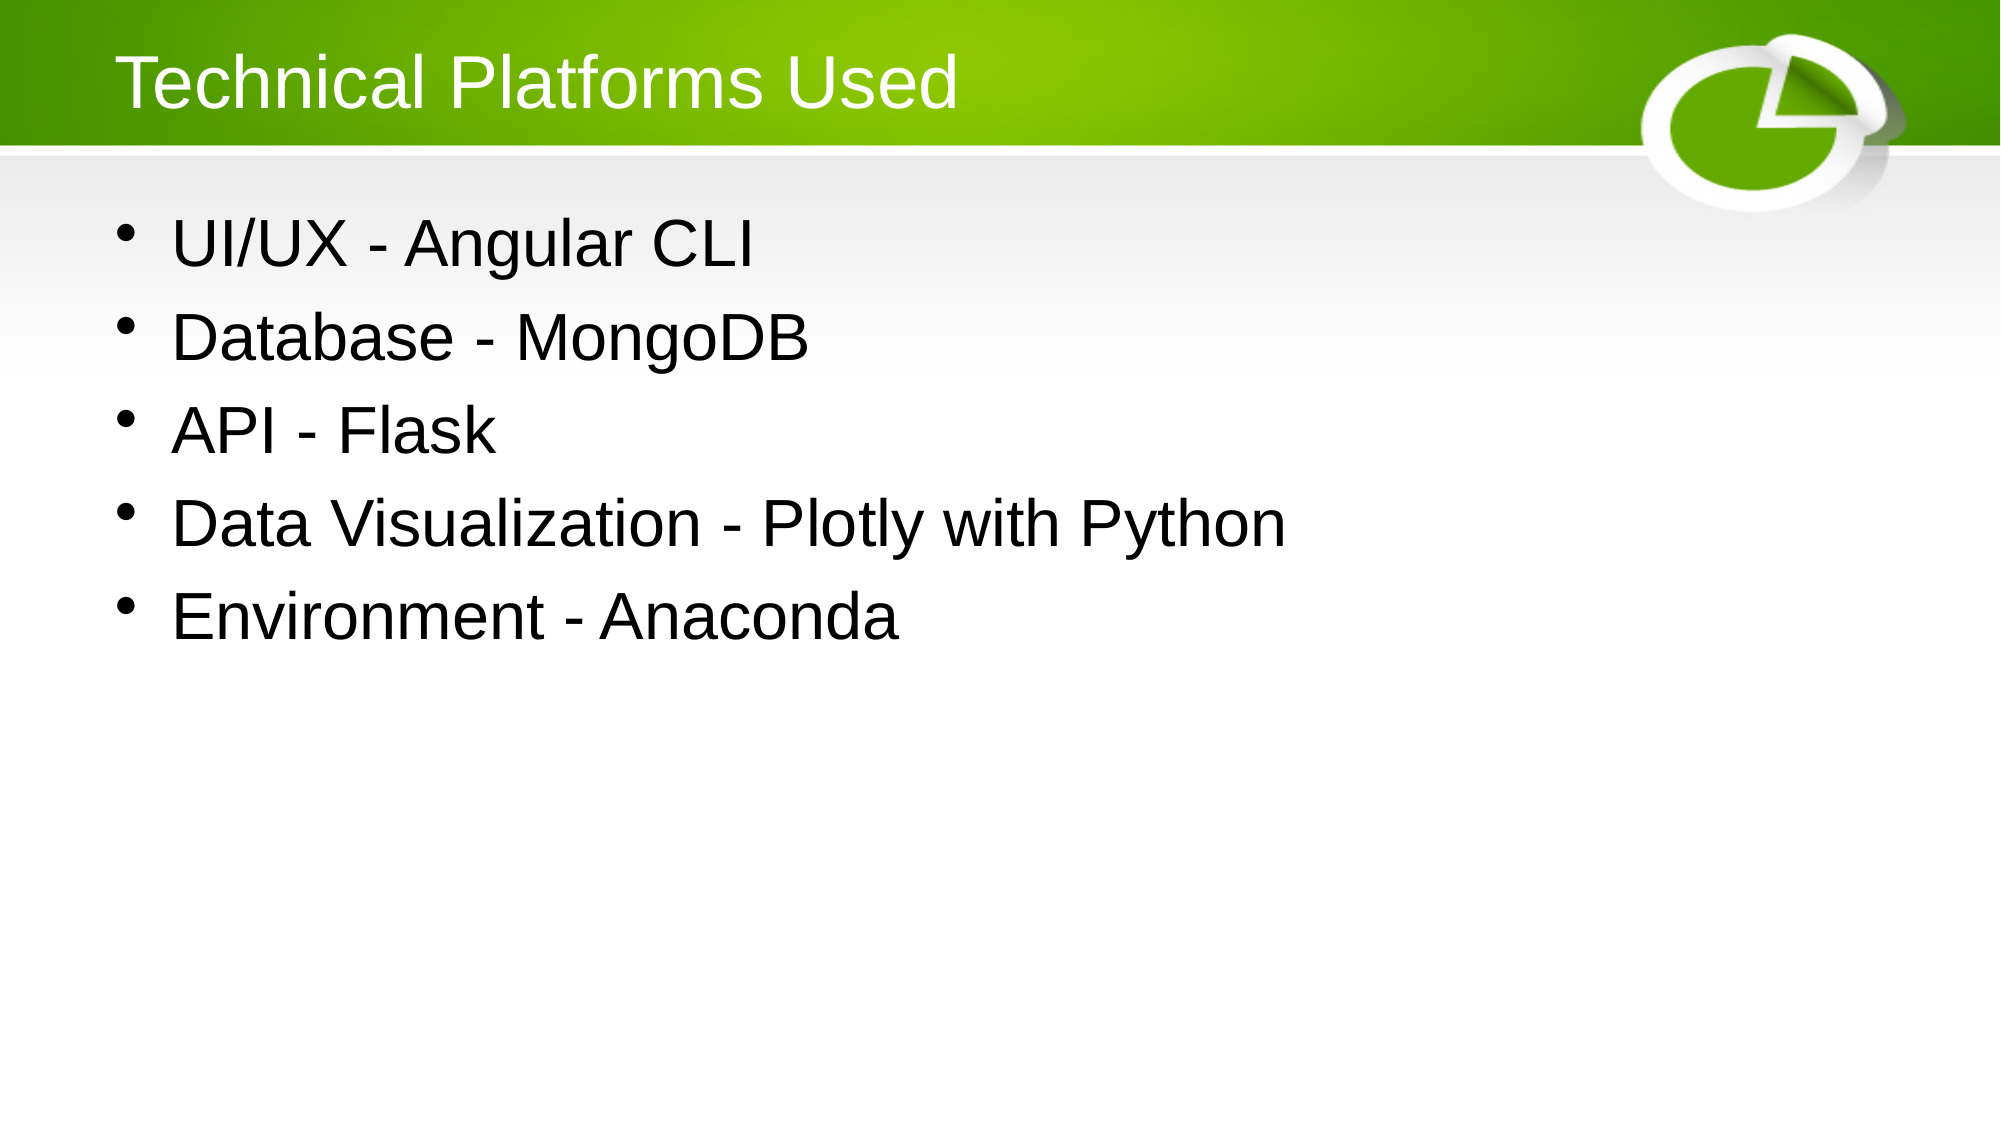

# Technical Platforms Used
UI/UX - Angular CLI
Database - MongoDB
API - Flask
Data Visualization - Plotly with Python
Environment - Anaconda